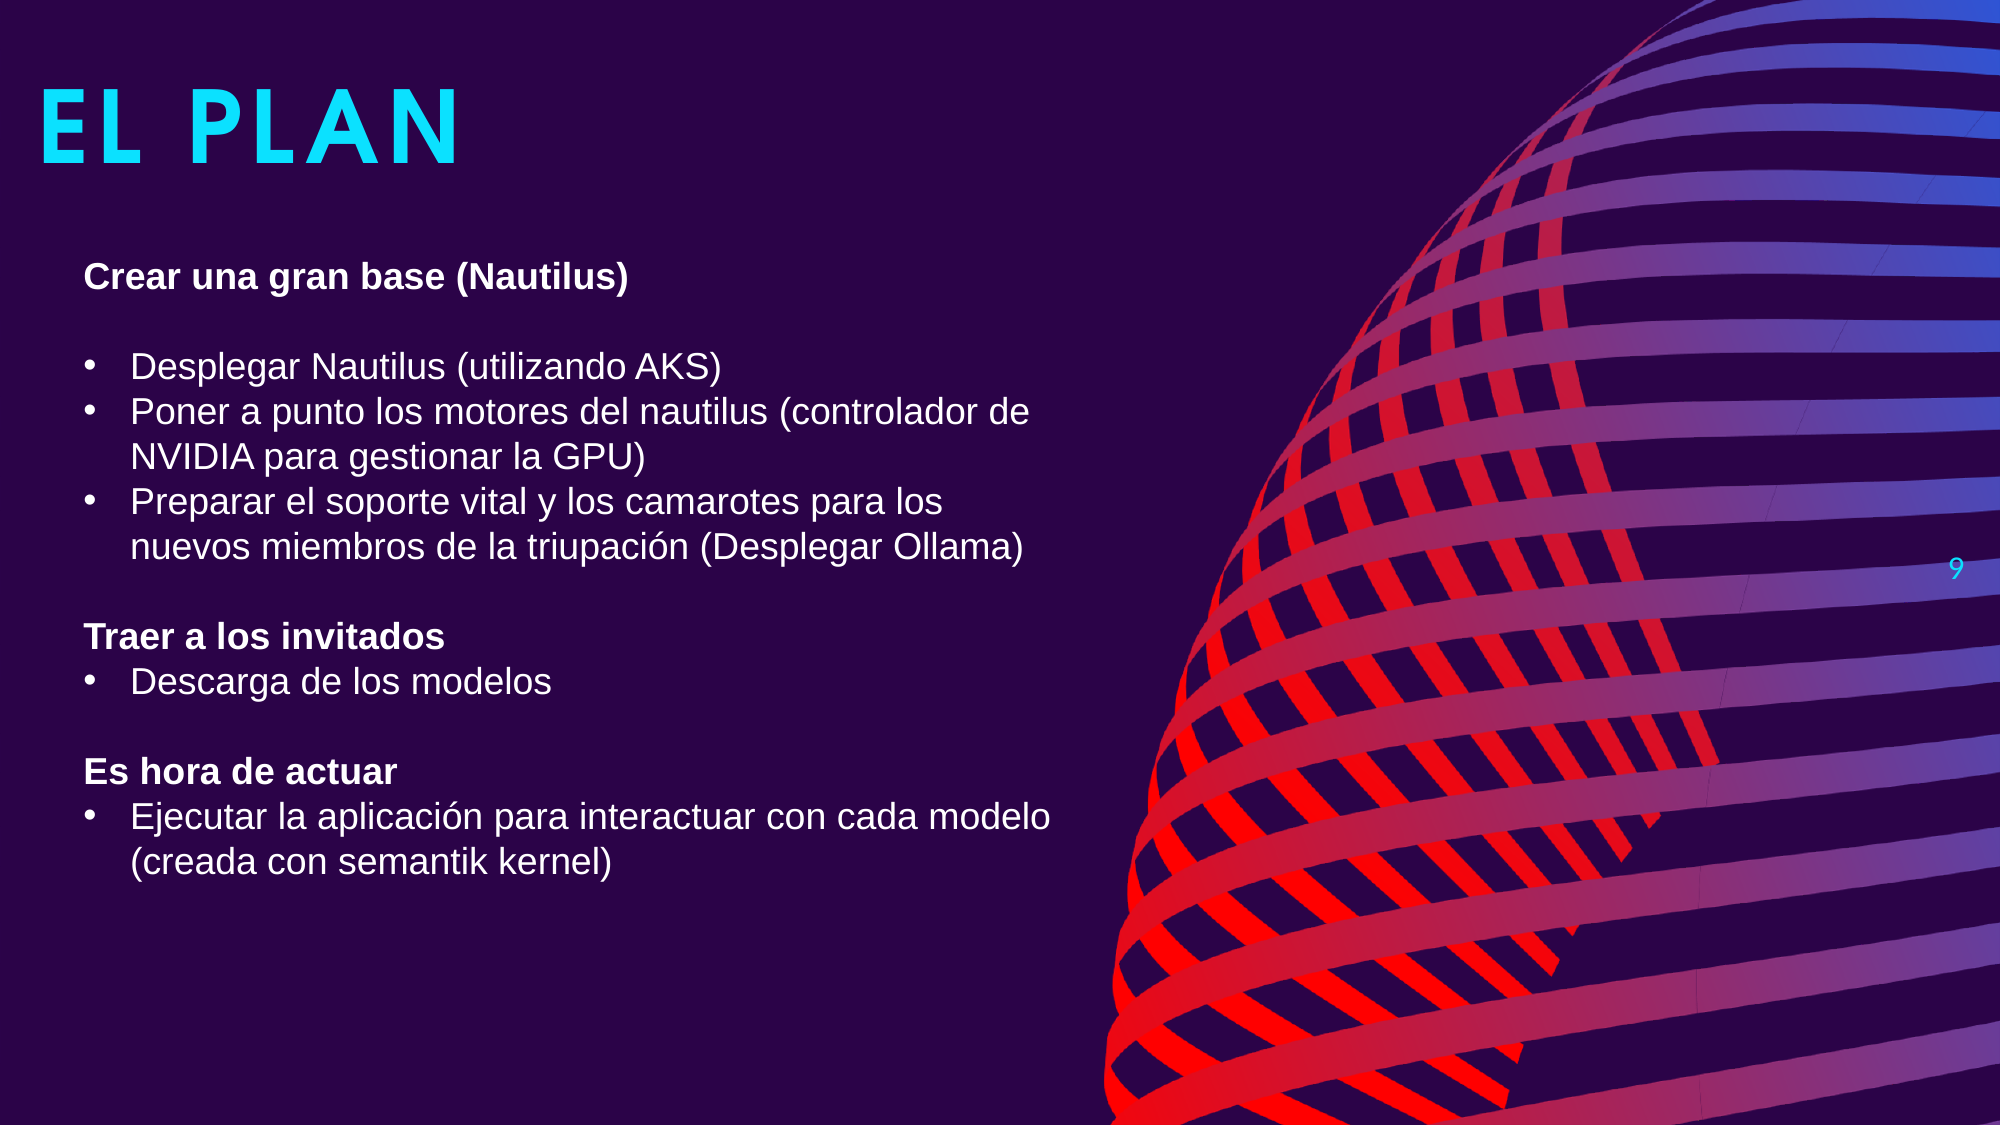

# El plan
Crear una gran base (Nautilus)

Desplegar Nautilus (utilizando AKS)
Poner a punto los motores del nautilus (controlador de NVIDIA para gestionar la GPU)
Preparar el soporte vital y los camarotes para los nuevos miembros de la triupación (Desplegar Ollama)

Traer a los invitados
Descarga de los modelos

Es hora de actuar
Ejecutar la aplicación para interactuar con cada modelo (creada con semantik kernel)

9